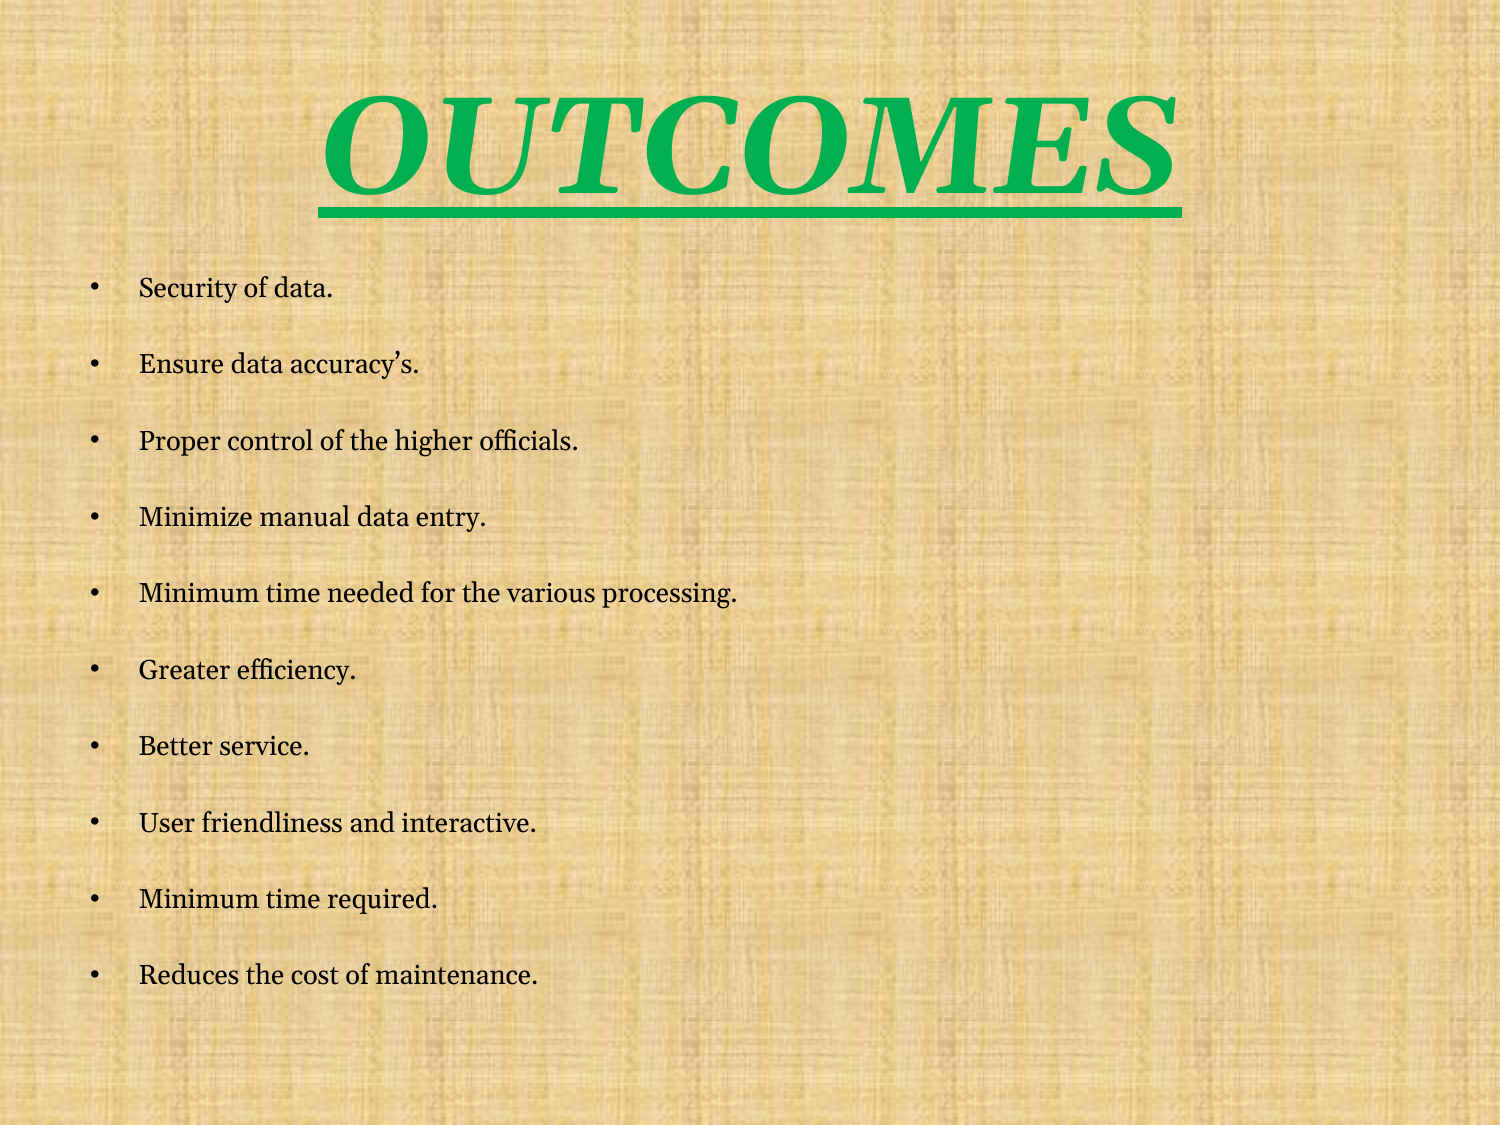

# OUTCOMES
Security of data.

Ensure data accuracy’s.

Proper control of the higher officials.

Minimize manual data entry.

Minimum time needed for the various processing.

Greater efficiency.

Better service.

User friendliness and interactive.

Minimum time required.

Reduces the cost of maintenance.